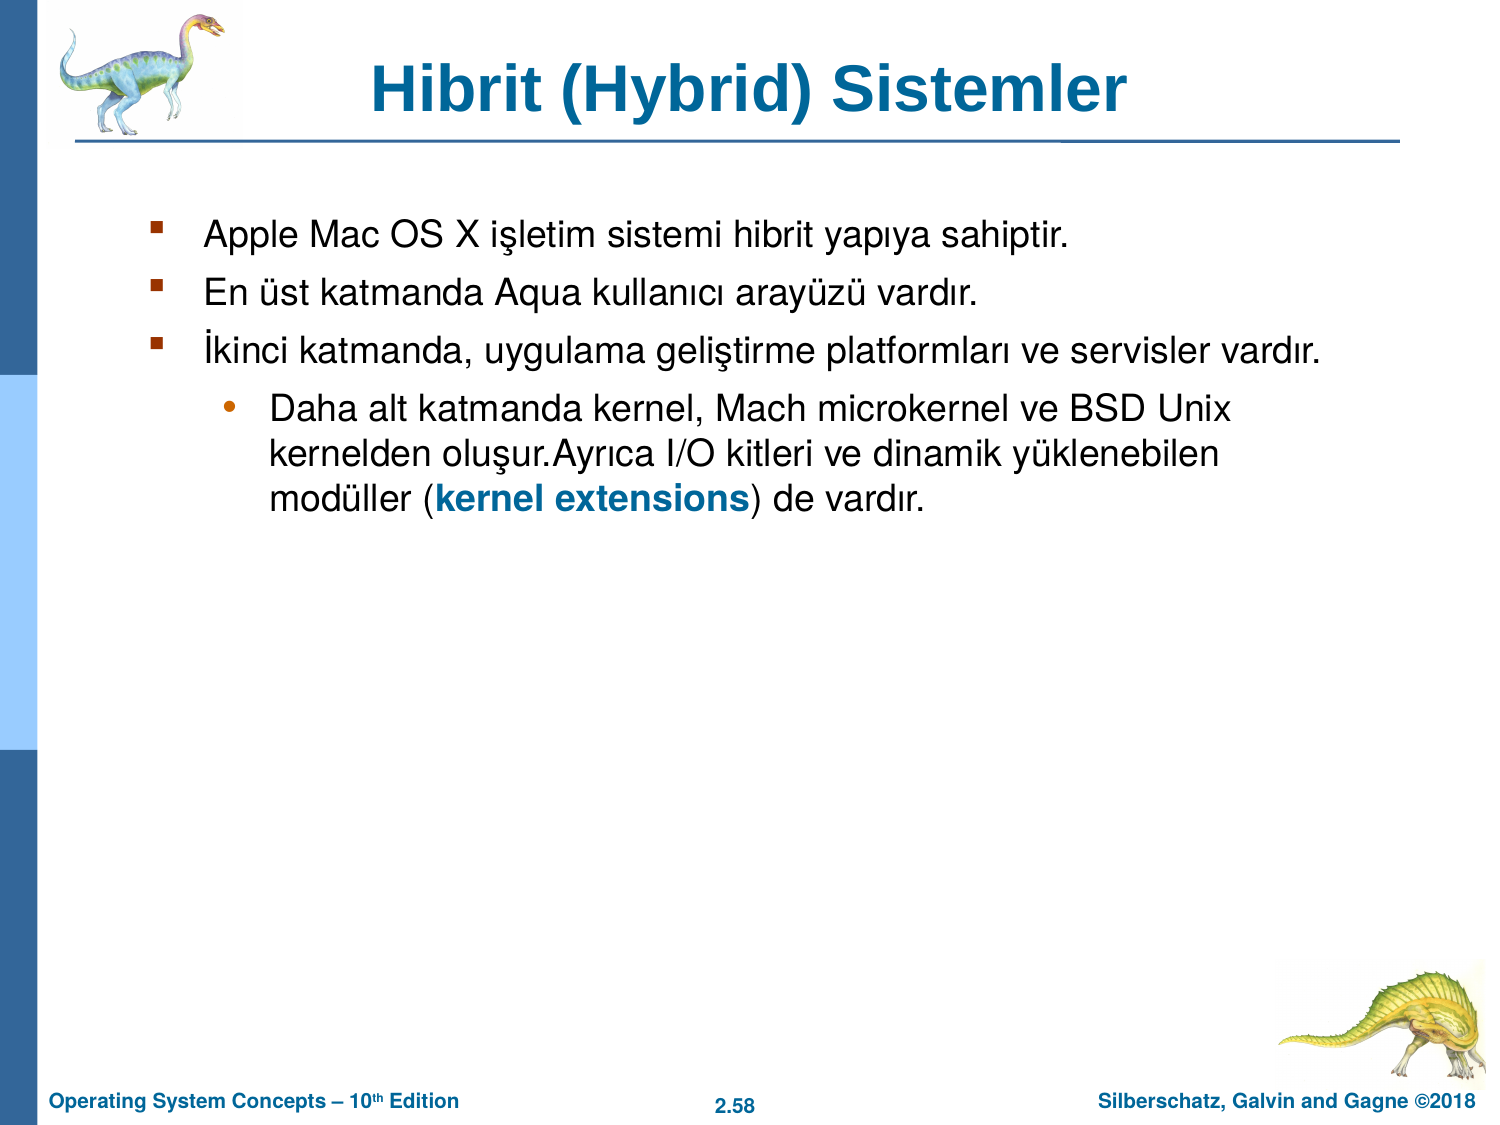

# Hibrit (Hybrid) Sistemler
Apple Mac OS X işletim sistemi hibrit yapıya sahiptir.
En üst katmanda Aqua kullanıcı arayüzü vardır.
İkinci katmanda, uygulama geliştirme platformları ve servisler vardır.
Daha alt katmanda kernel, Mach microkernel ve BSD Unix kernelden oluşur.Ayrıca I/O kitleri ve dinamik yüklenebilen modüller (kernel extensions) de vardır.